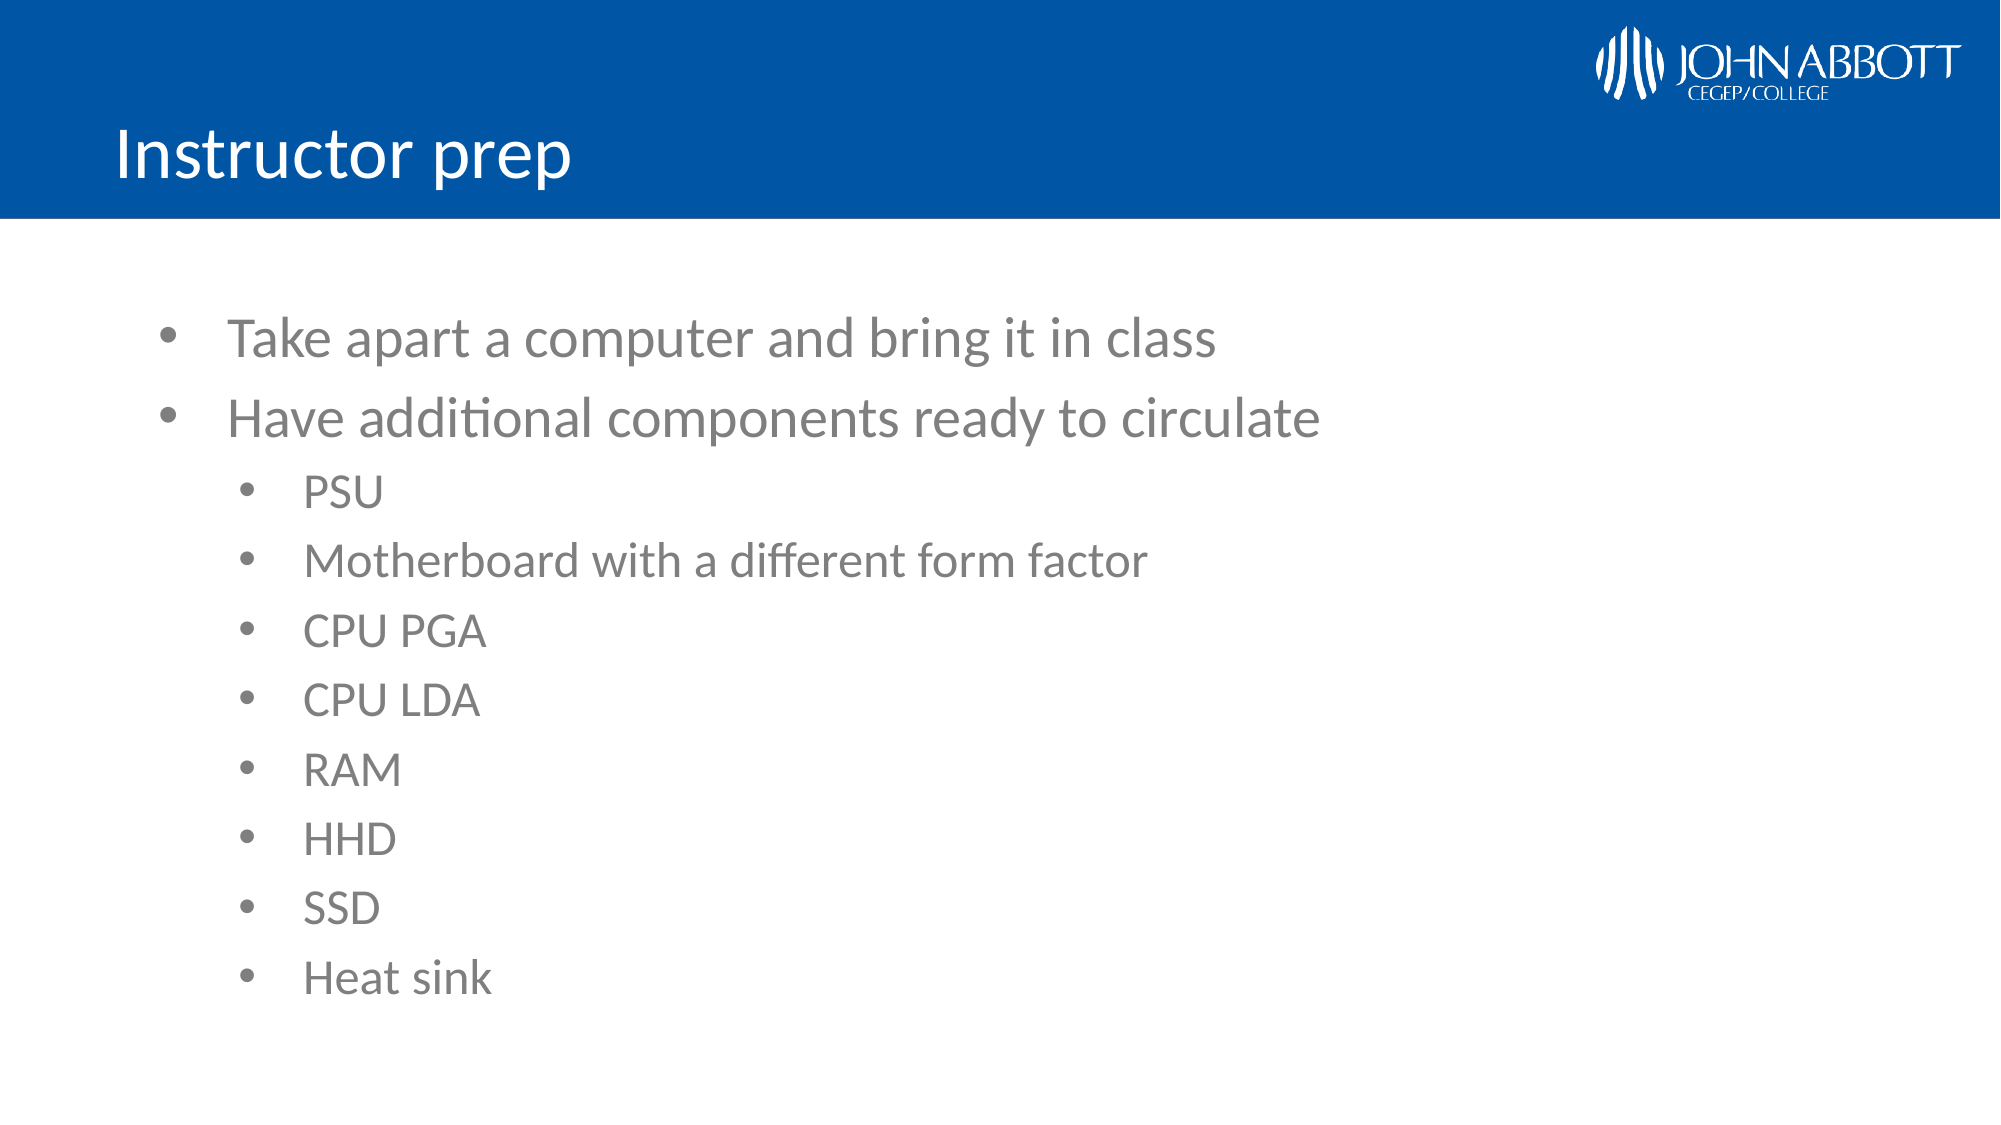

# Instructor prep
Take apart a computer and bring it in class
Have additional components ready to circulate
PSU
Motherboard with a different form factor
CPU PGA
CPU LDA
RAM
HHD
SSD
Heat sink